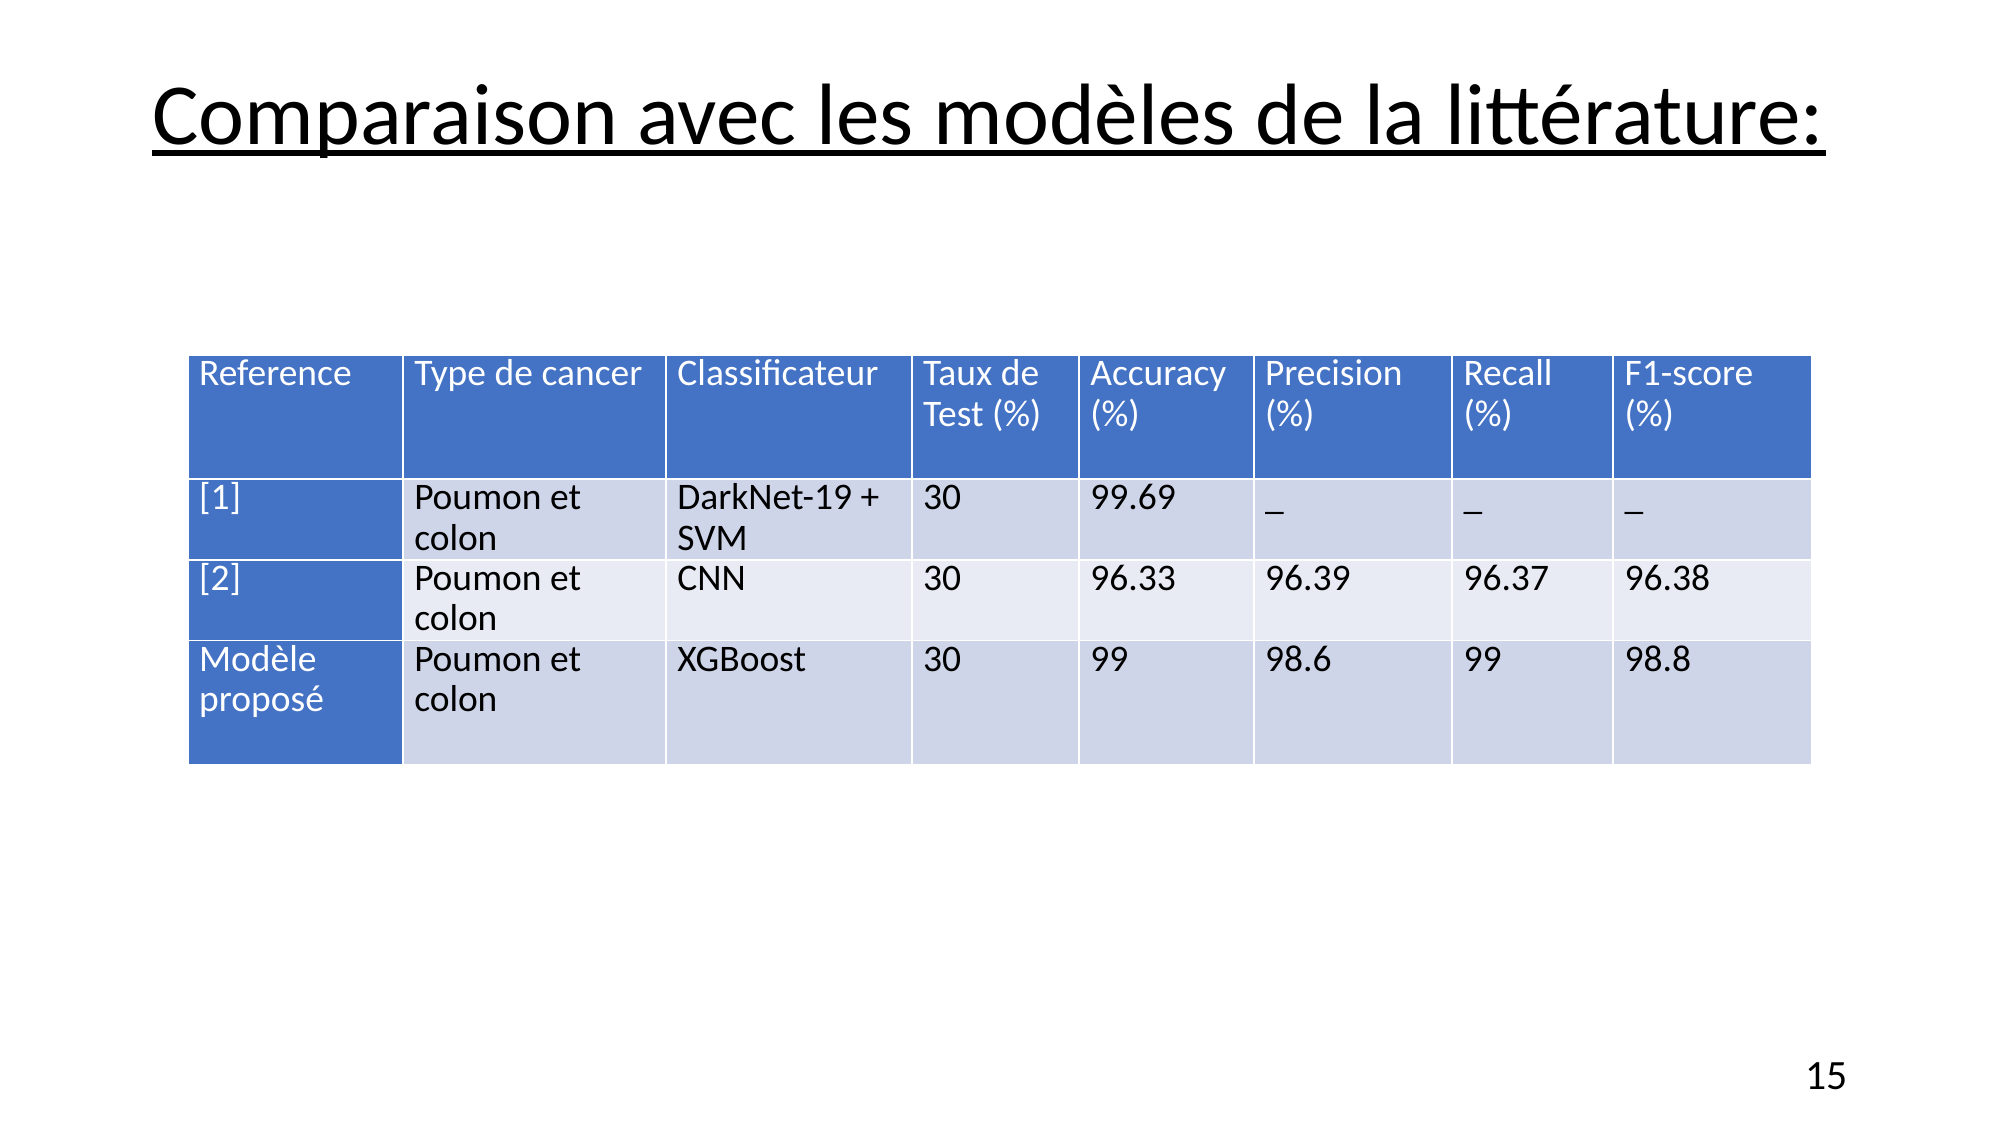

# Comparaison avec les modèles de la littérature:

| Reference | Type de cancer | Classificateur | Taux de Test (%) | Accuracy (%) | Precision (%) | Recall (%) | F1-score (%) |
| --- | --- | --- | --- | --- | --- | --- | --- |
| [1] | Poumon et colon | DarkNet-19 + SVM | 30 | 99.69 | \_ | \_ | \_ |
| [2] | Poumon et colon | CNN | 30 | 96.33 | 96.39 | 96.37 | 96.38 |
| Modèle proposé | Poumon et colon | XGBoost | 30 | 99 | 98.6 | 99 | 98.8 |
15